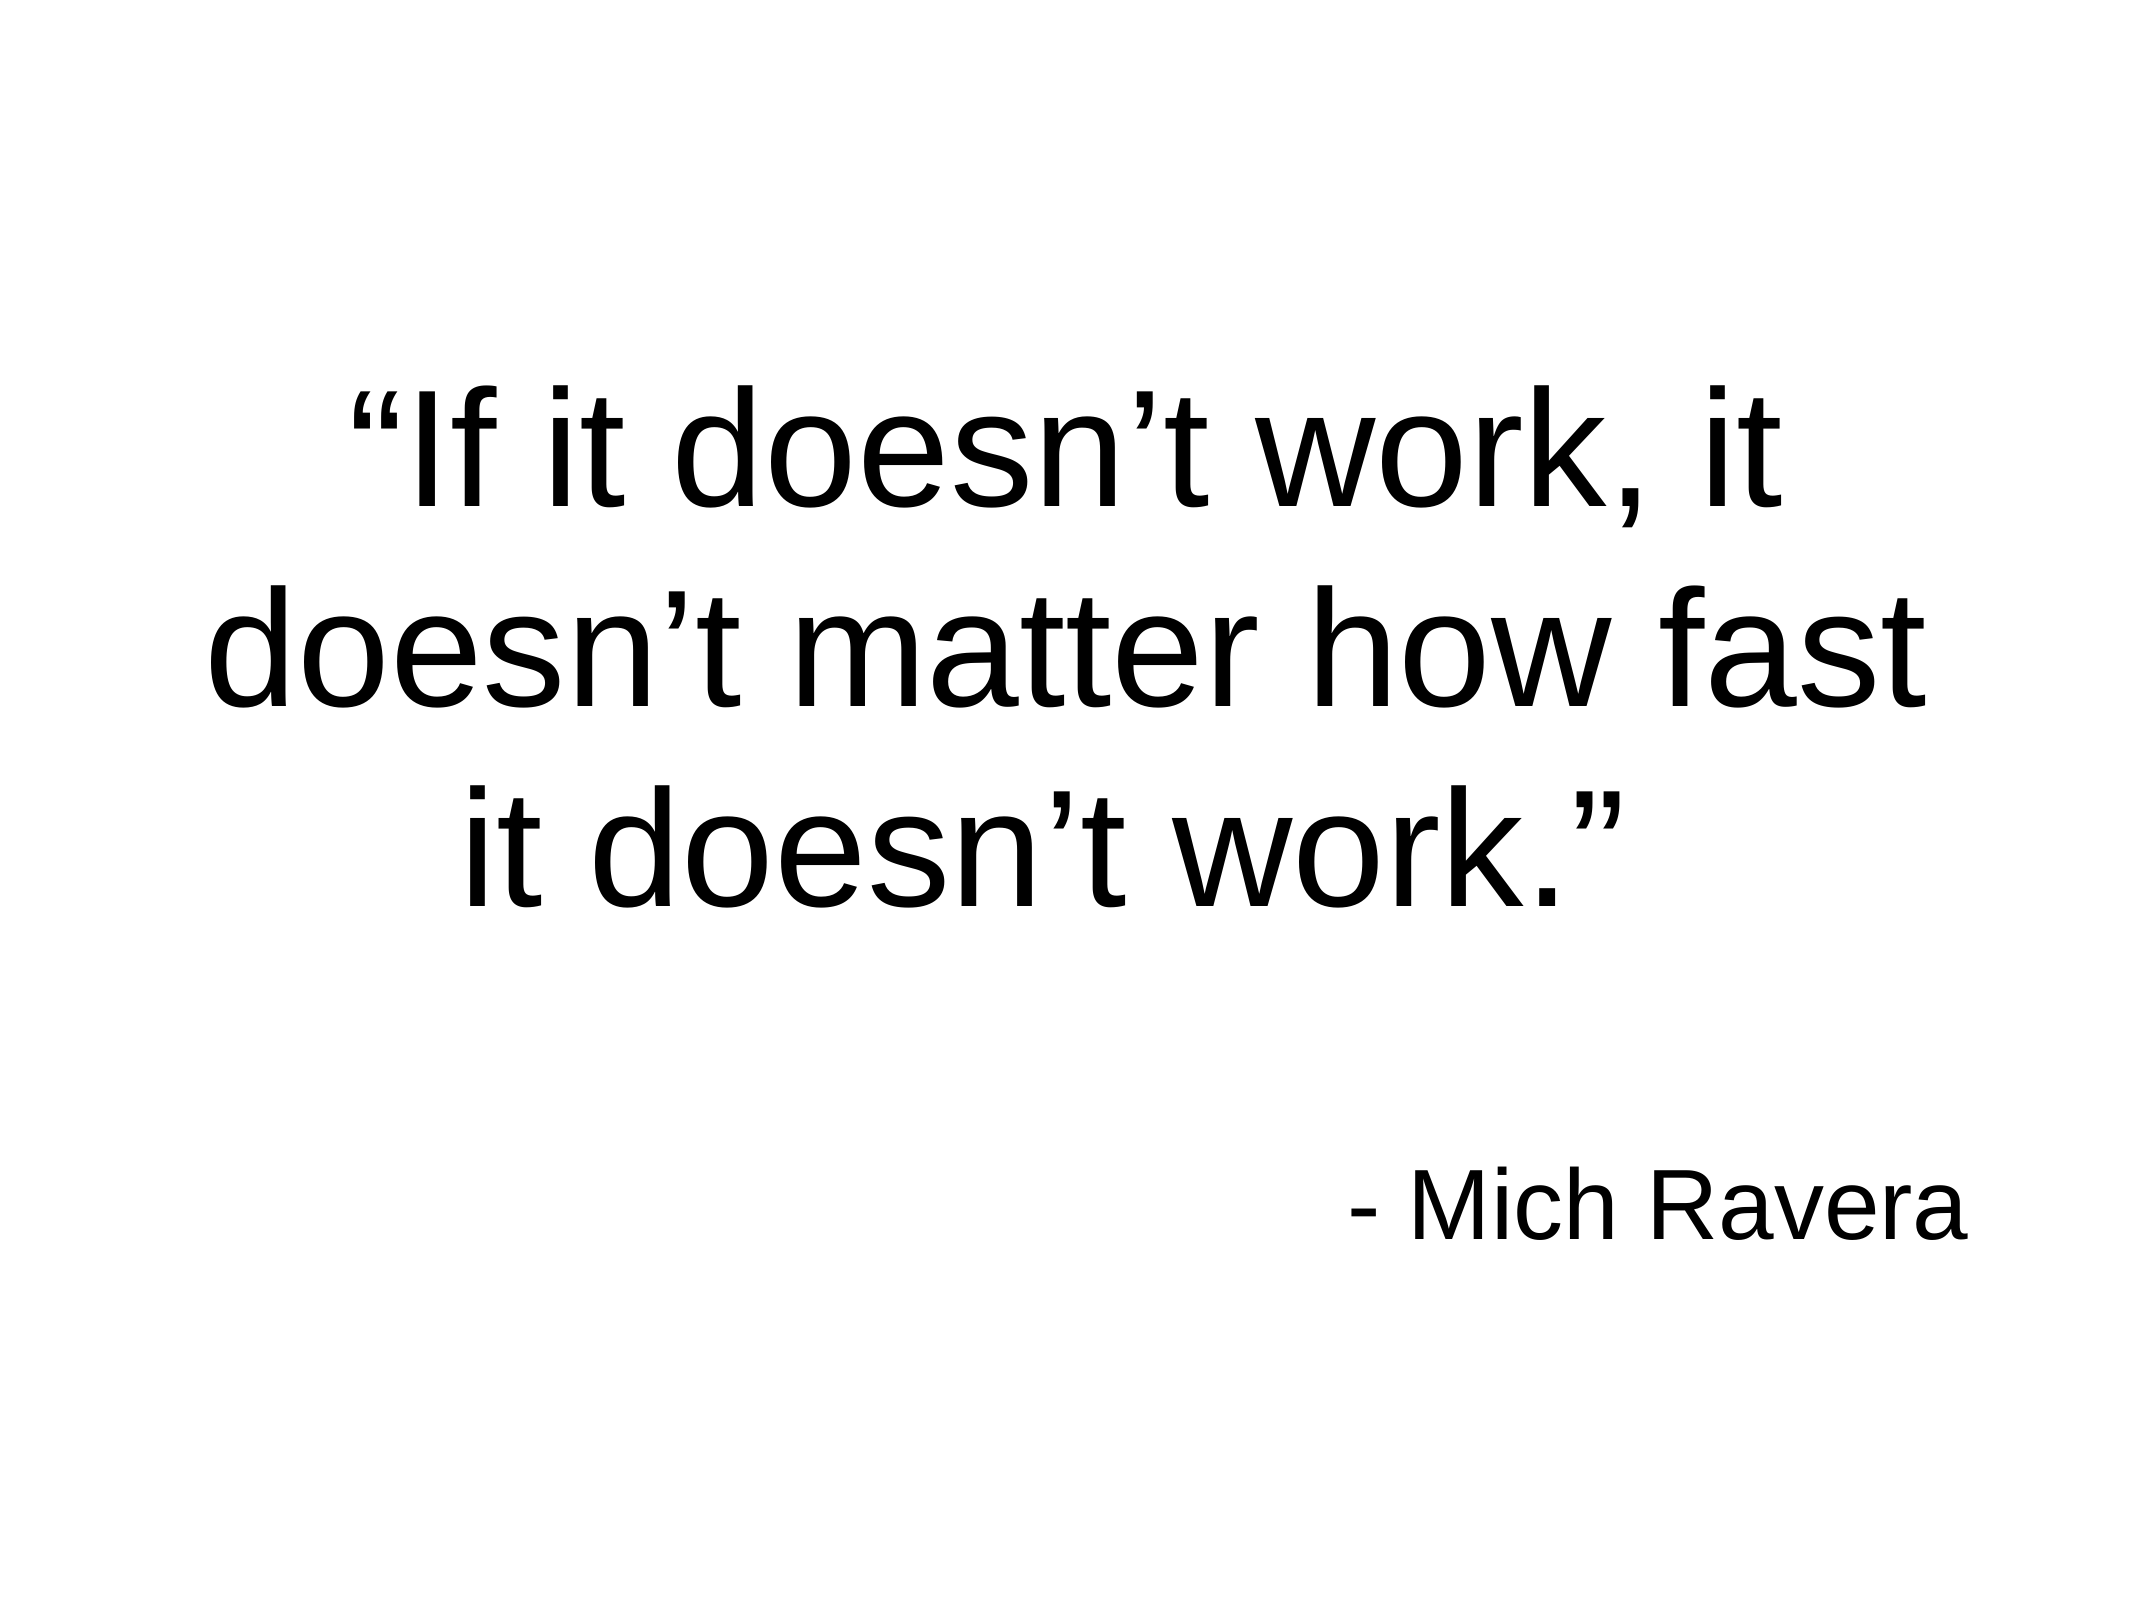

# “If it doesn’t work, it doesn’t matter how fast it doesn’t work.”

- Mich Ravera